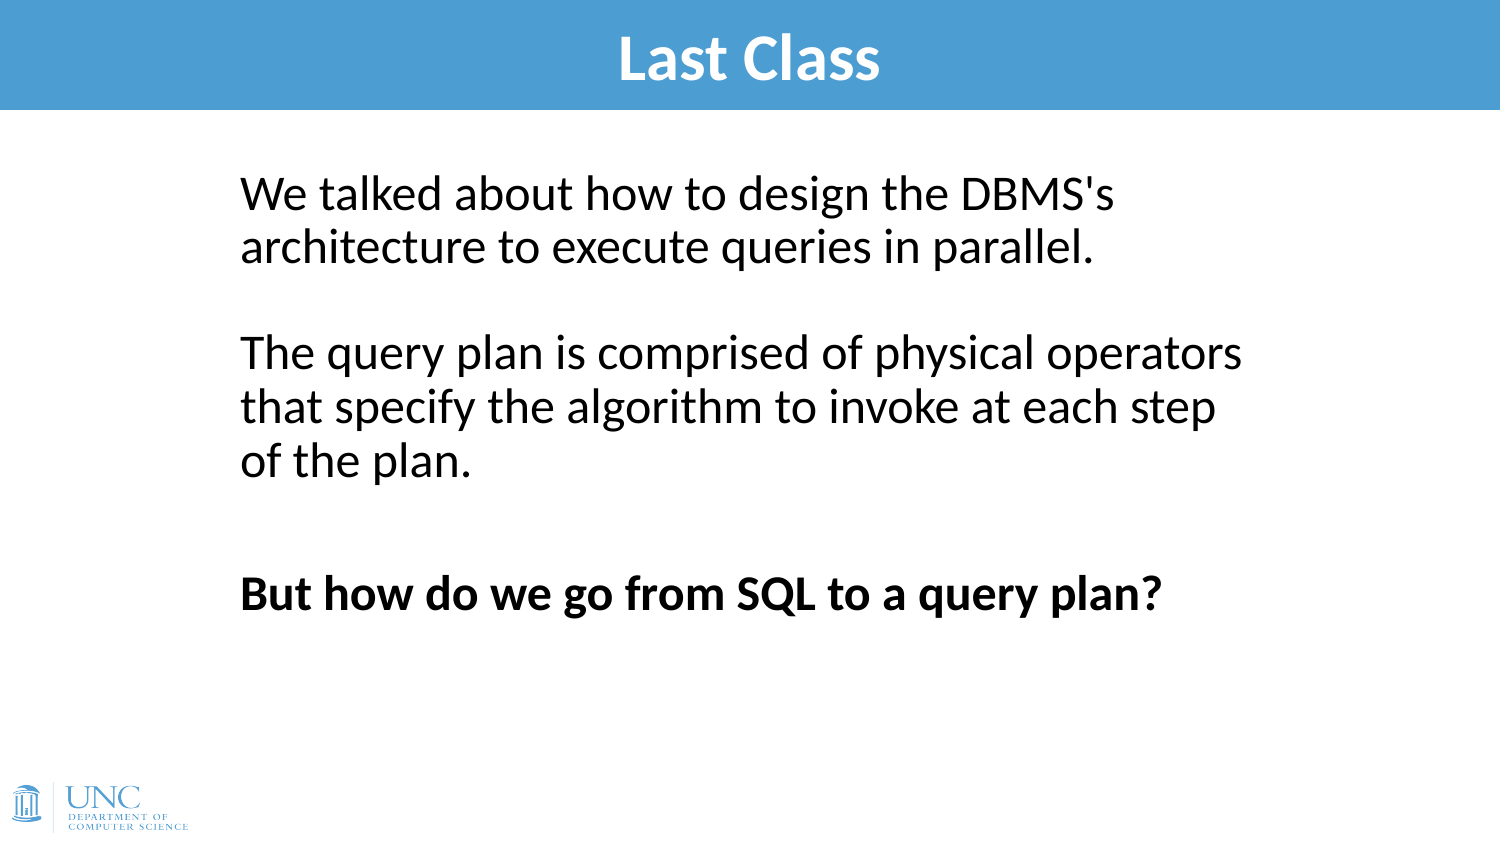

# Last Class
3
We talked about how to design the DBMS's architecture to execute queries in parallel.

The query plan is comprised of physical operators that specify the algorithm to invoke at each step of the plan.

But how do we go from SQL to a query plan?